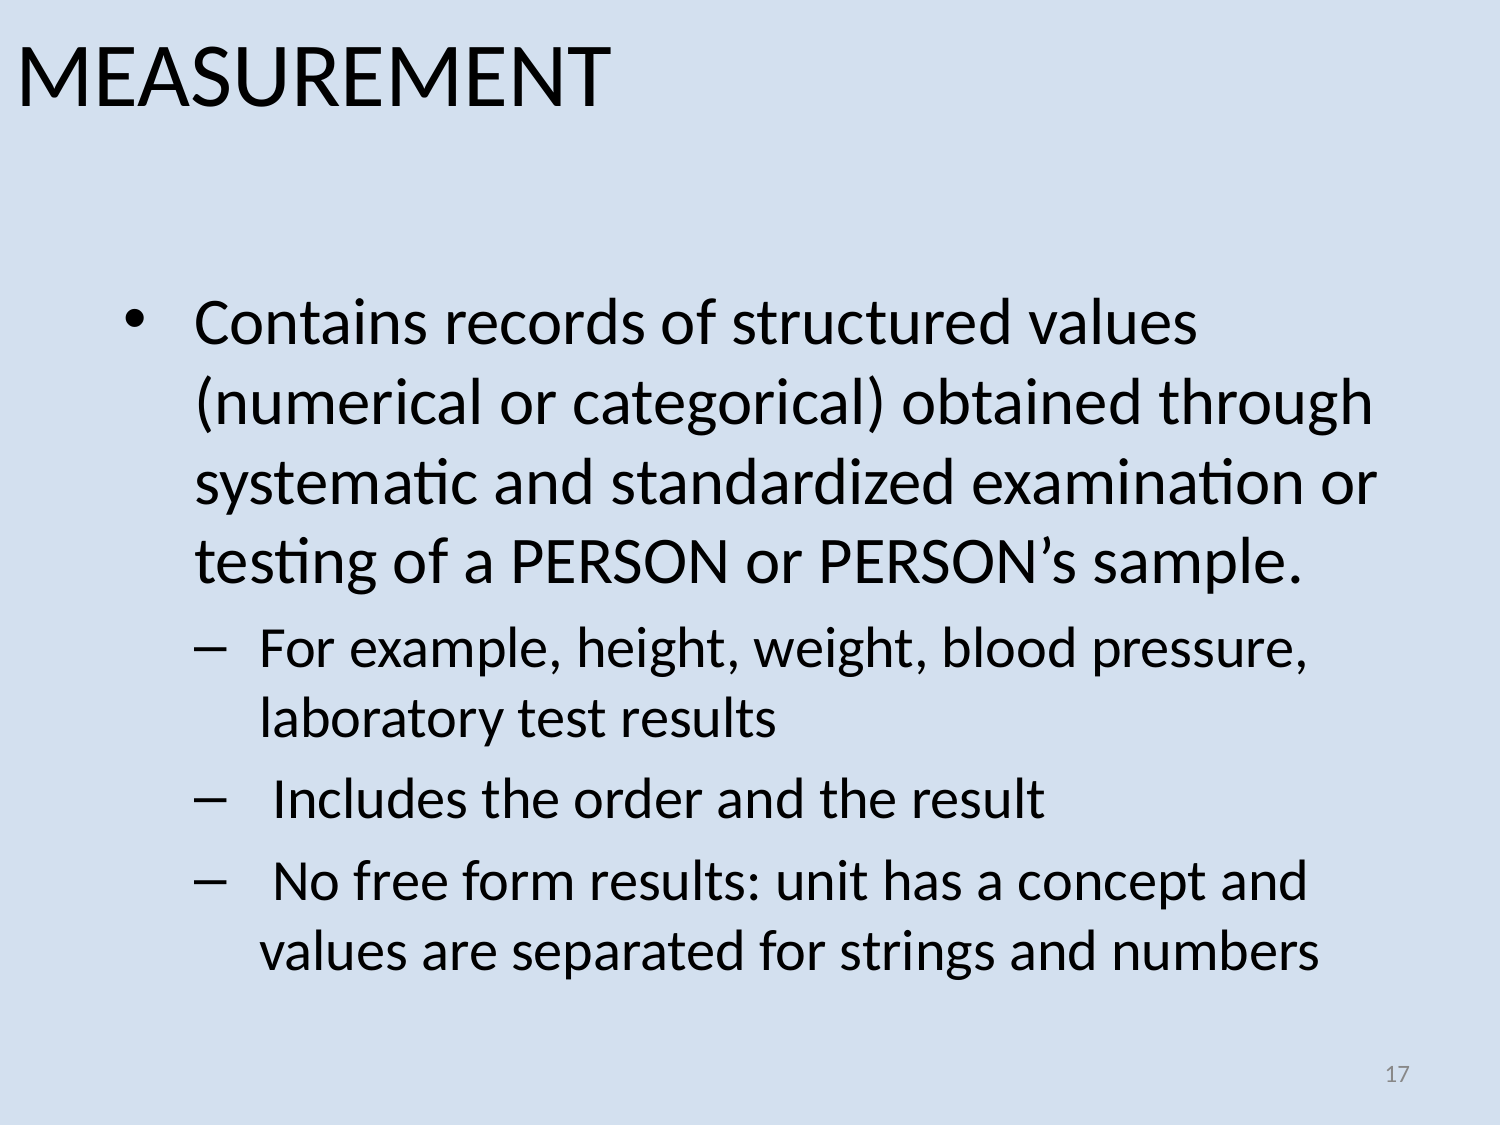

# MEASUREMENT
Contains records of structured values (numerical or categorical) obtained through systematic and standardized examination or testing of a PERSON or PERSON’s sample.
For example, height, weight, blood pressure, laboratory test results
 Includes the order and the result
 No free form results: unit has a concept and values are separated for strings and numbers

17